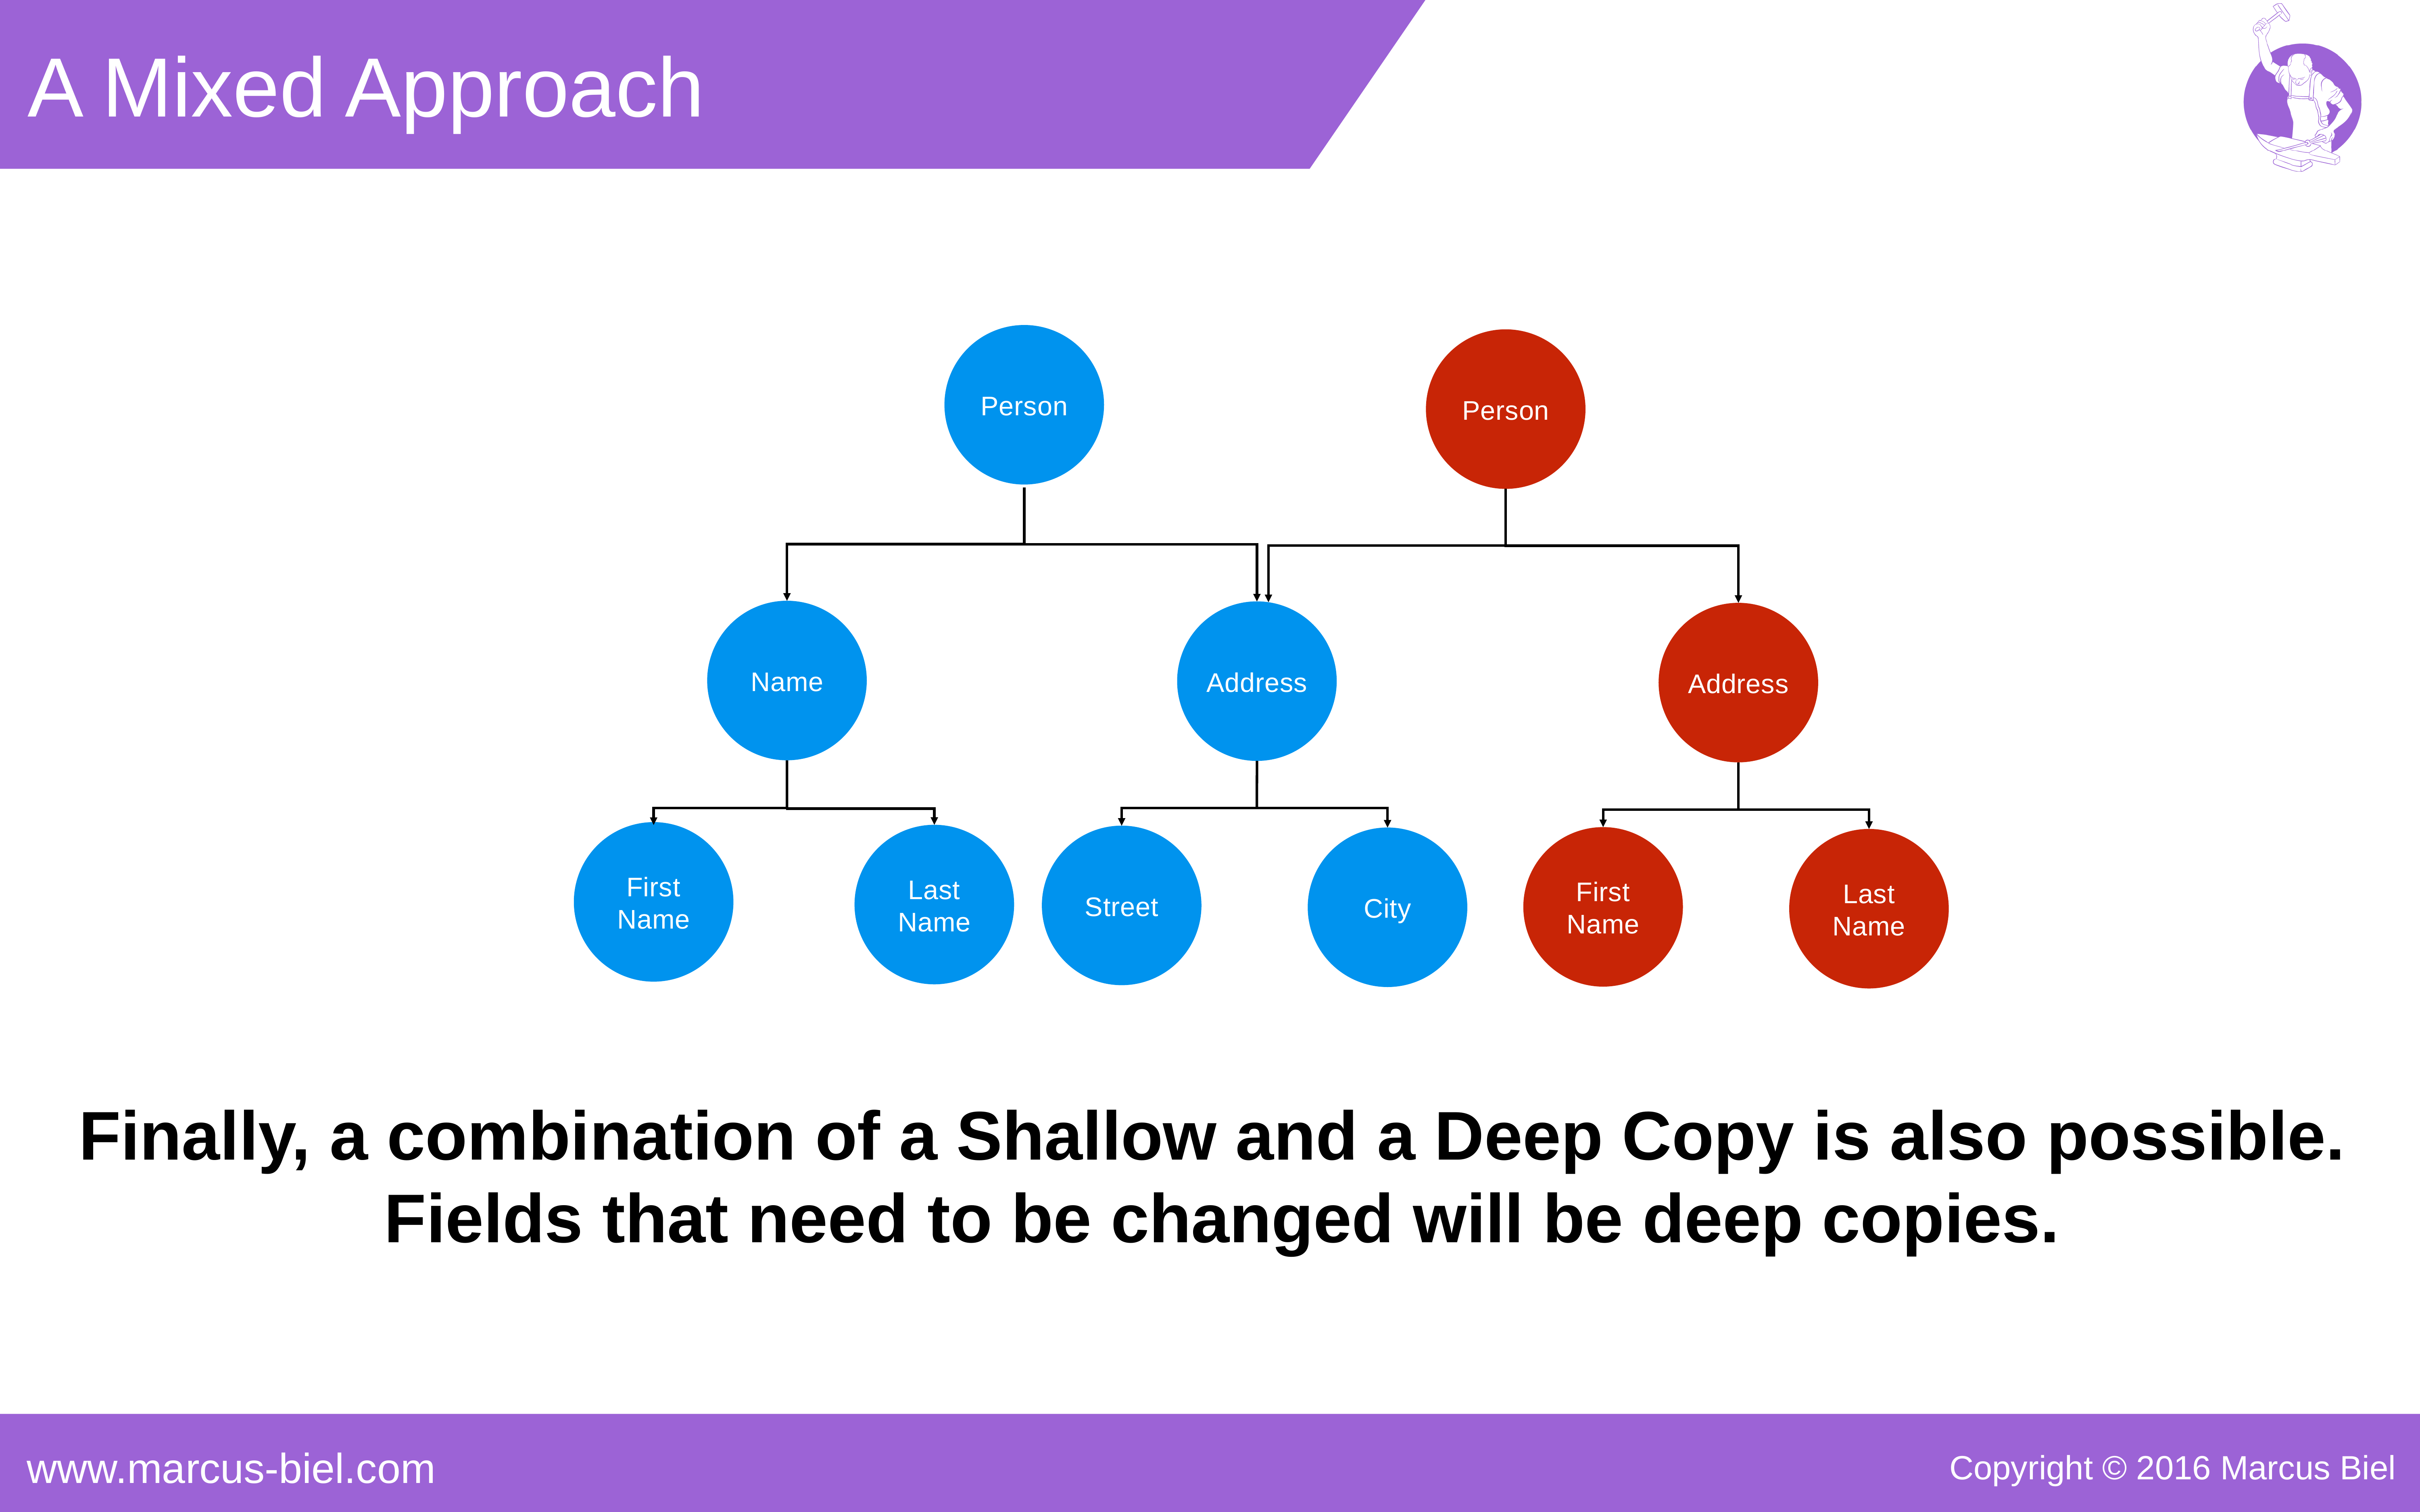

A Mixed Approach
Person
Person
Name
Address
Address
First Name
Last Name
Street
First Name
City
Last Name
Finally, a combination of a Shallow and a Deep Copy is also possible.
Fields that need to be changed will be deep copies.